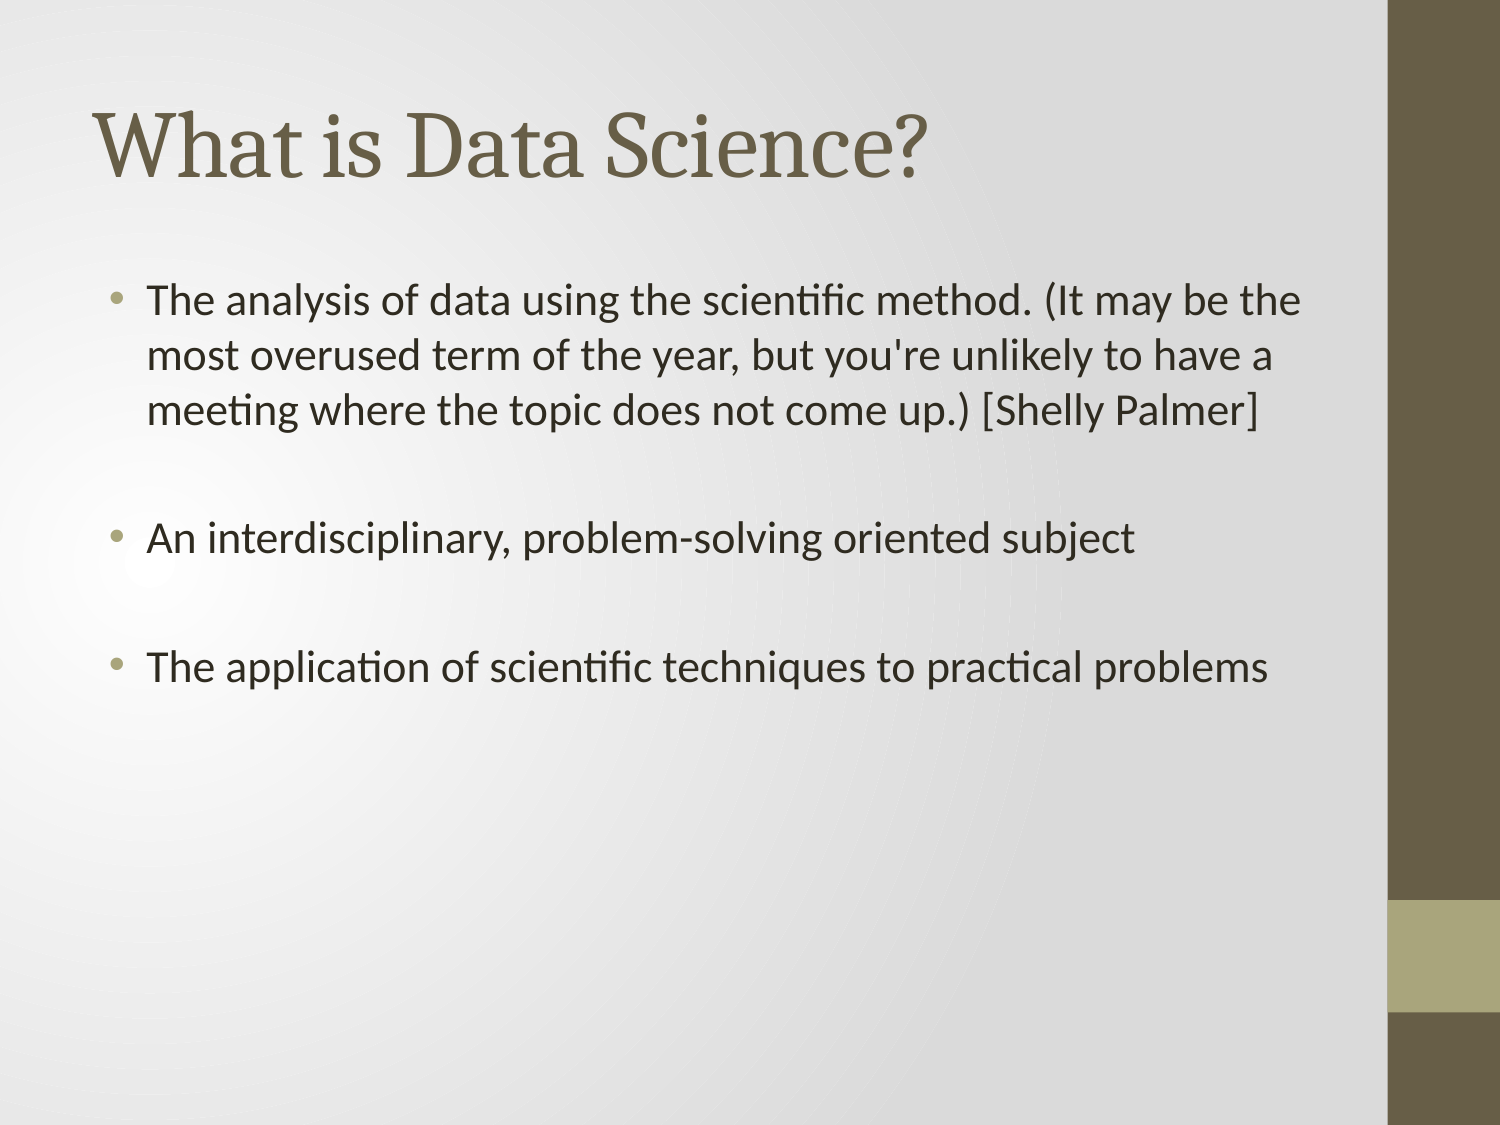

# What is Data Science?
The analysis of data using the scientific method. (It may be the most overused term of the year, but you're unlikely to have a meeting where the topic does not come up.) [Shelly Palmer]

An interdisciplinary, problem-solving oriented subject

The application of scientific techniques to practical problems